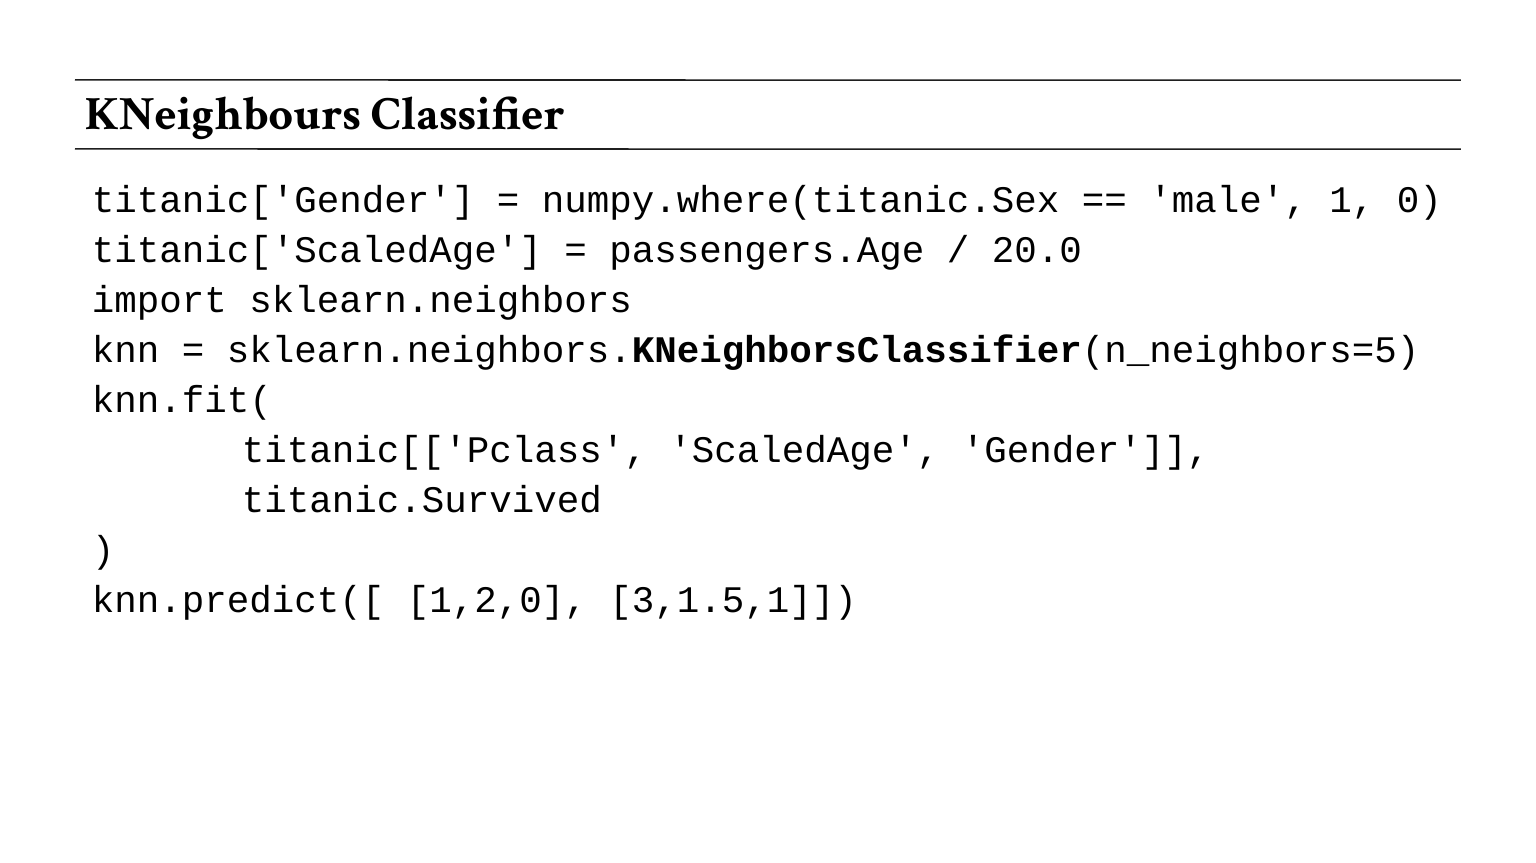

# KNeighbours Classifier
titanic['Gender'] = numpy.where(titanic.Sex == 'male', 1, 0)
titanic['ScaledAge'] = passengers.Age / 20.0
import sklearn.neighbors
knn = sklearn.neighbors.KNeighborsClassifier(n_neighbors=5)
knn.fit(
	titanic[['Pclass', 'ScaledAge', 'Gender']], 			titanic.Survived
)
knn.predict([ [1,2,0], [3,1.5,1]])